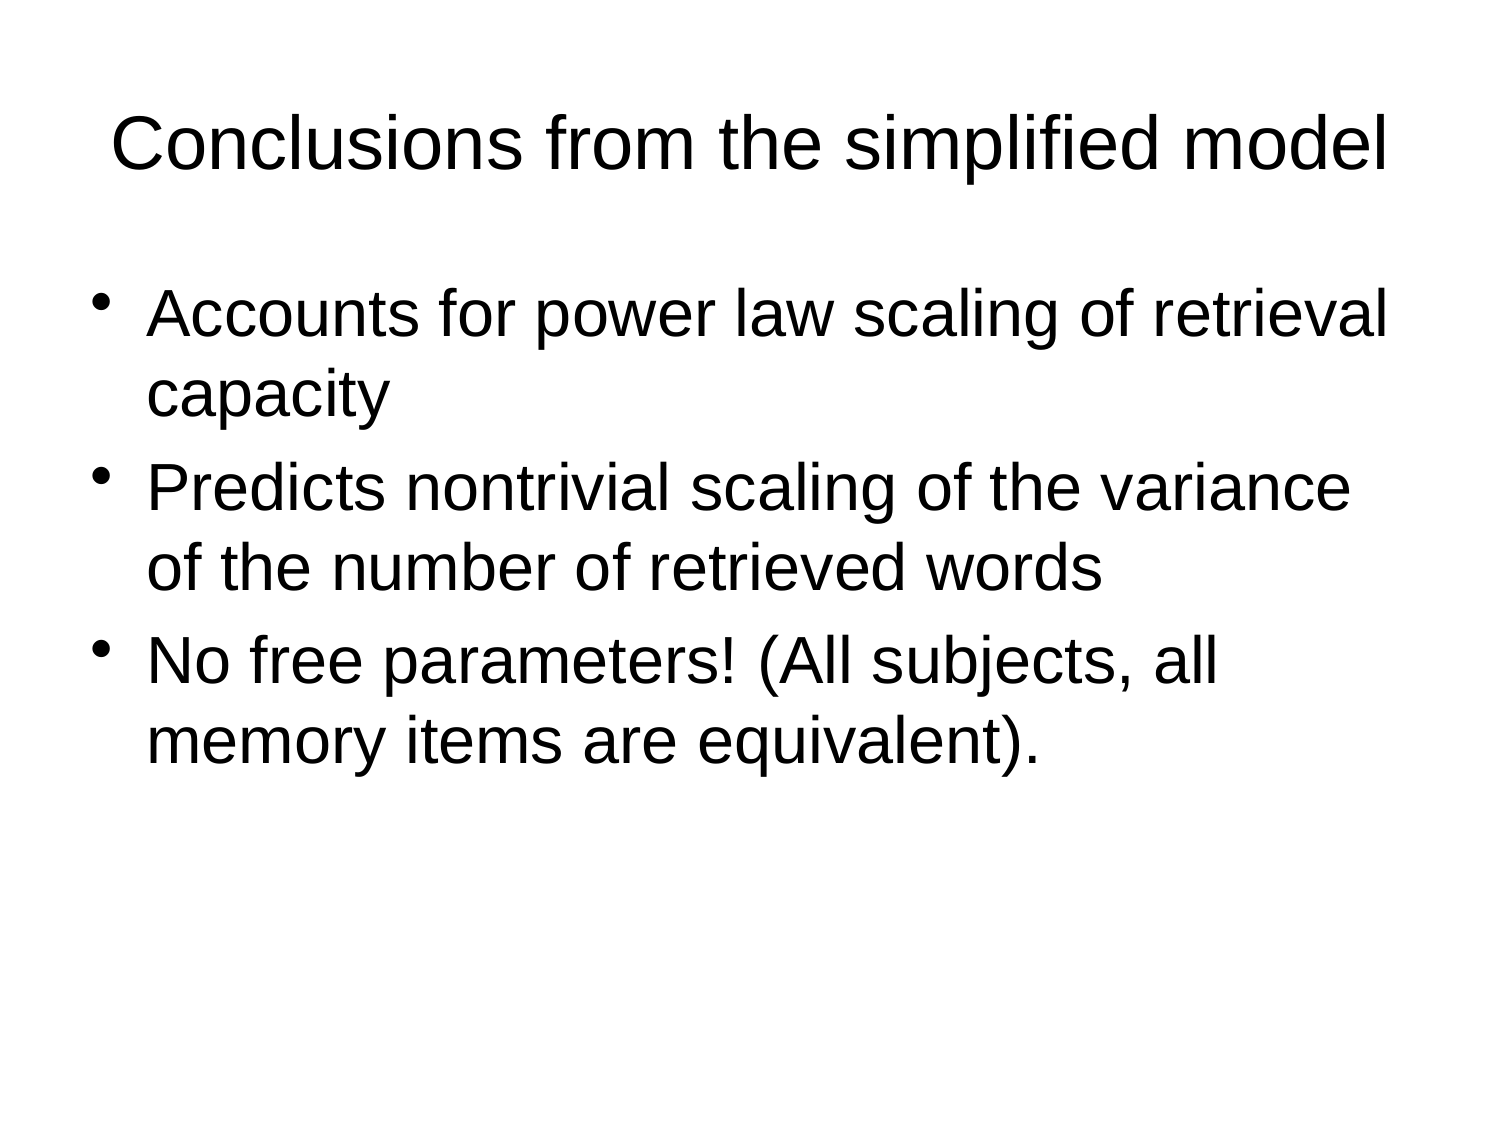

# Conclusions from the simplified model
Accounts for power law scaling of retrieval capacity
Predicts nontrivial scaling of the variance of the number of retrieved words
No free parameters! (All subjects, all memory items are equivalent).